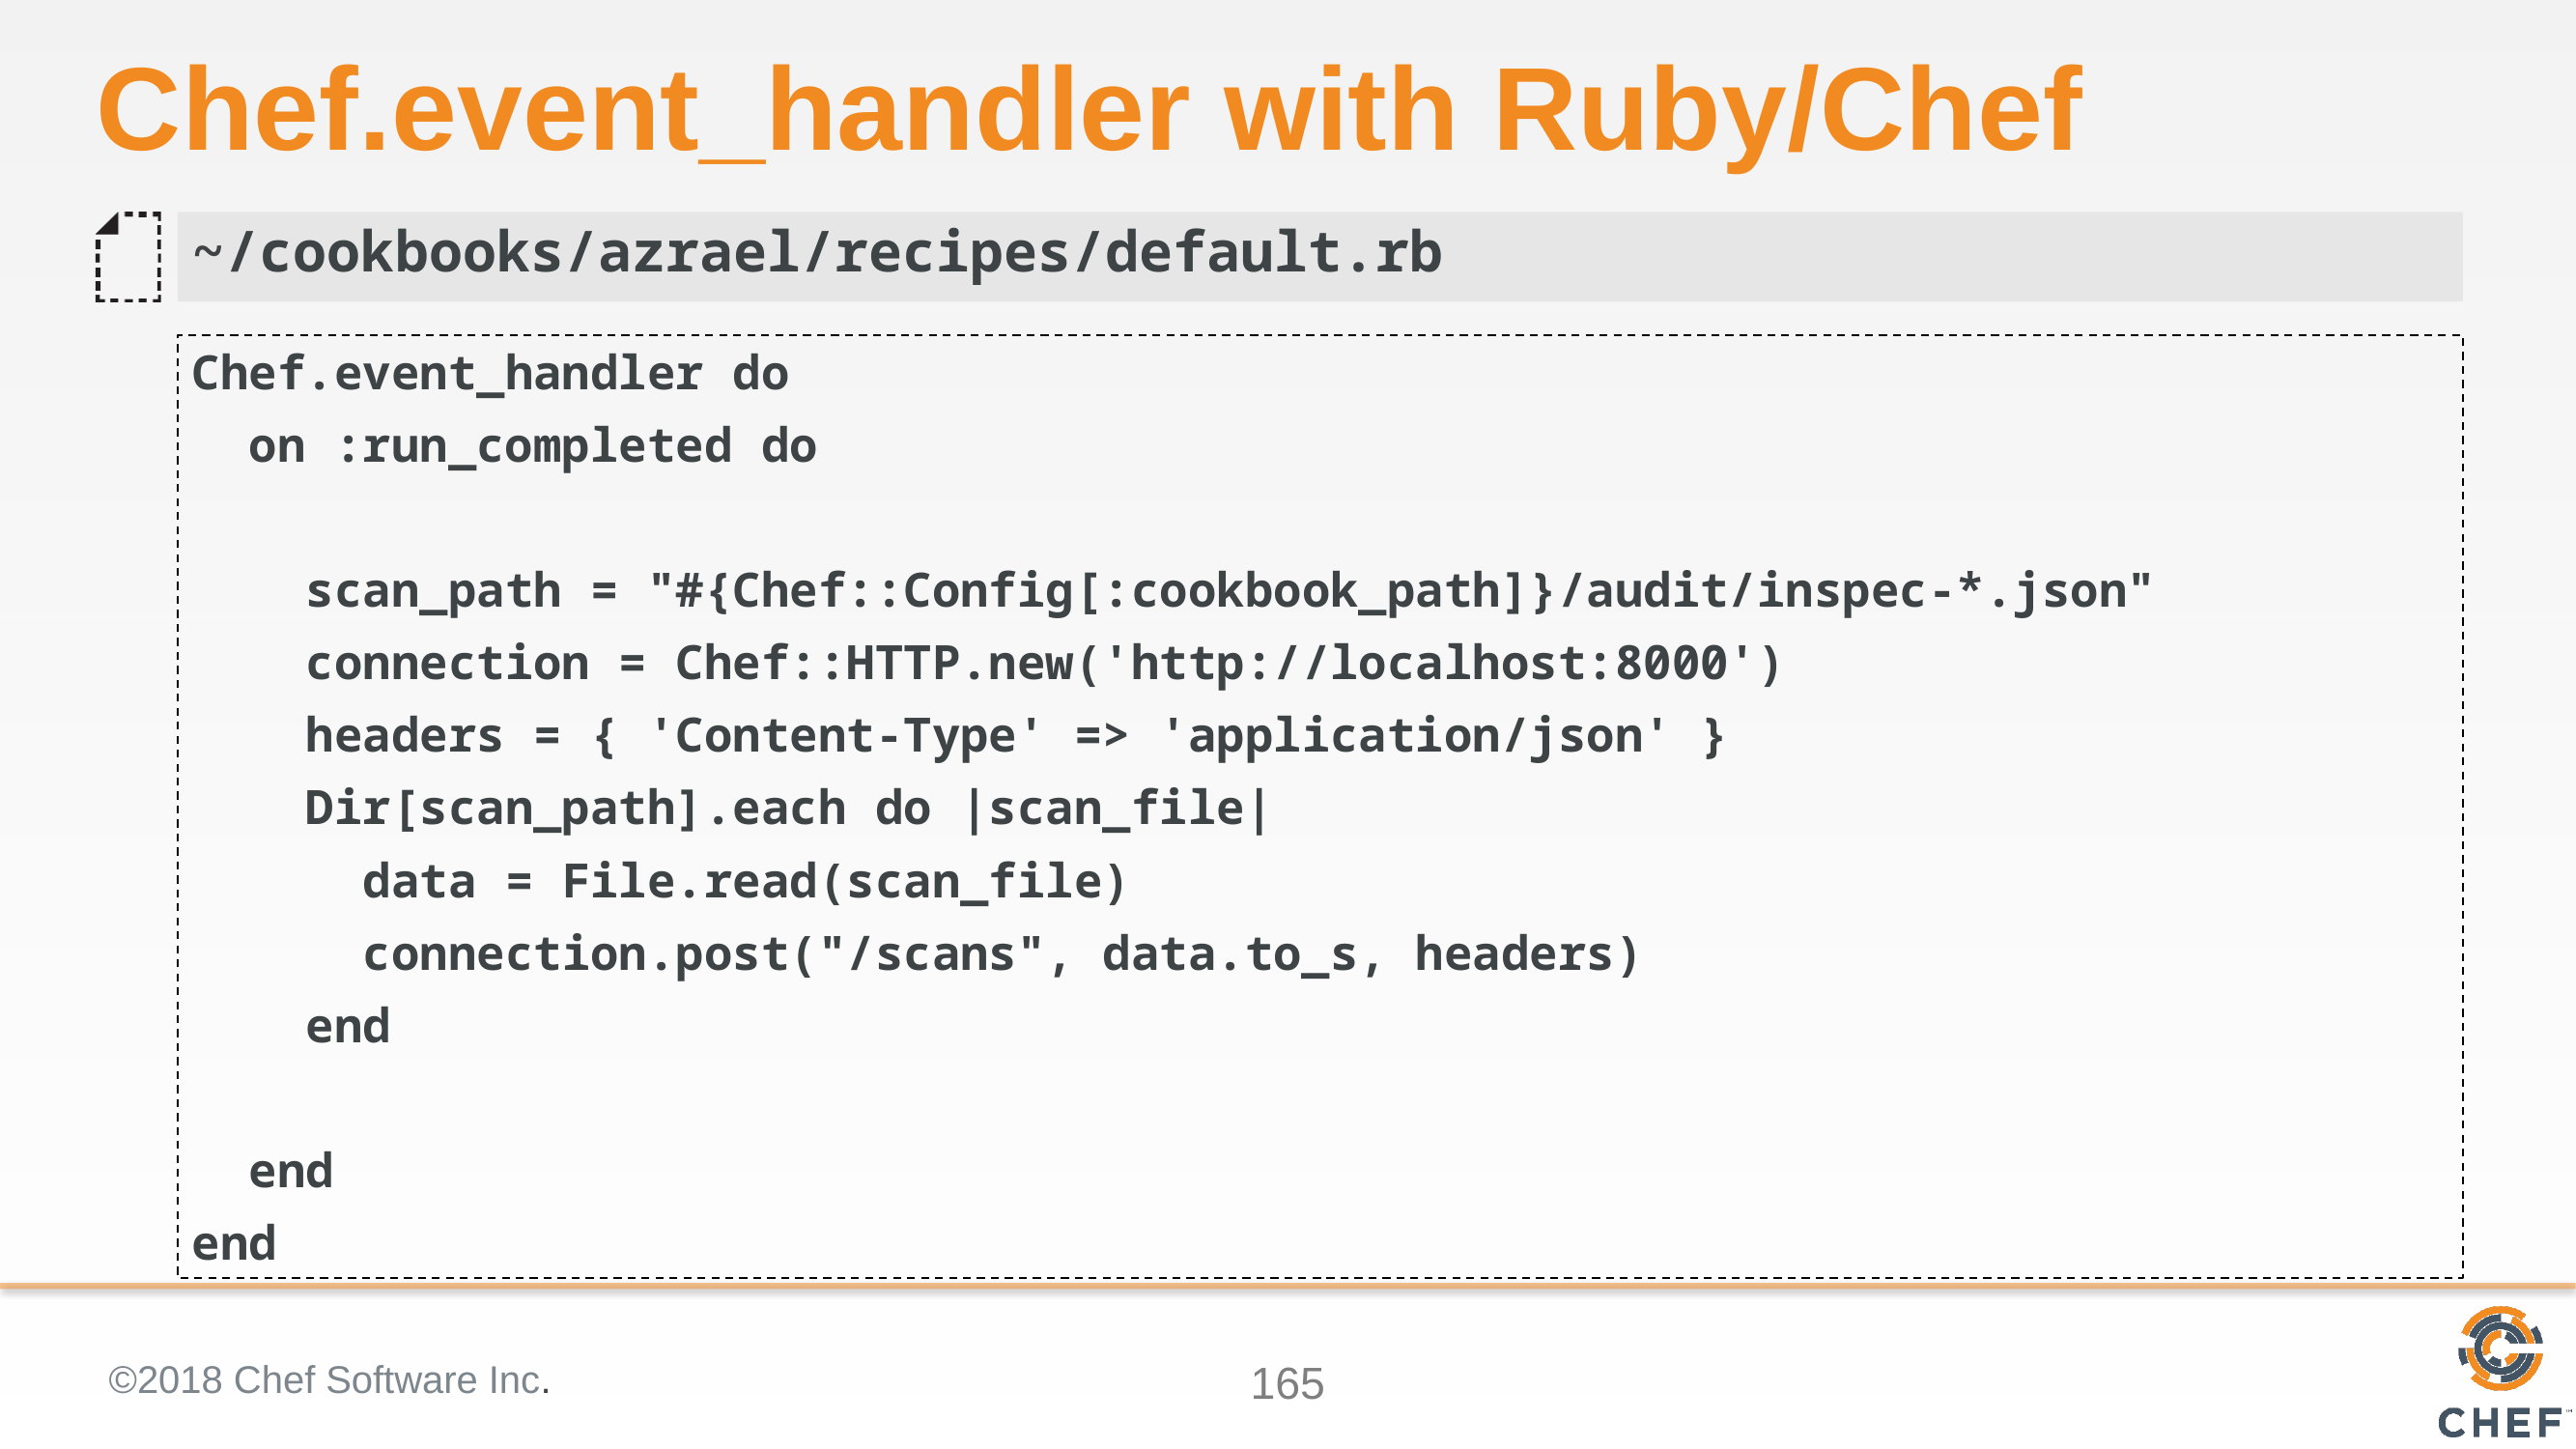

# Chef.event_handler with Ruby/Chef
~/cookbooks/azrael/recipes/default.rb
Chef.event_handler do
  on :run_completed do

    scan_path = "#{Chef::Config[:cookbook_path]}/audit/inspec-*.json"
    connection = Chef::HTTP.new('http://localhost:8000')
    headers = { 'Content-Type' => 'application/json' }
    Dir[scan_path].each do |scan_file|
      data = File.read(scan_file)
      connection.post("/scans", data.to_s, headers)
    end

  end
end